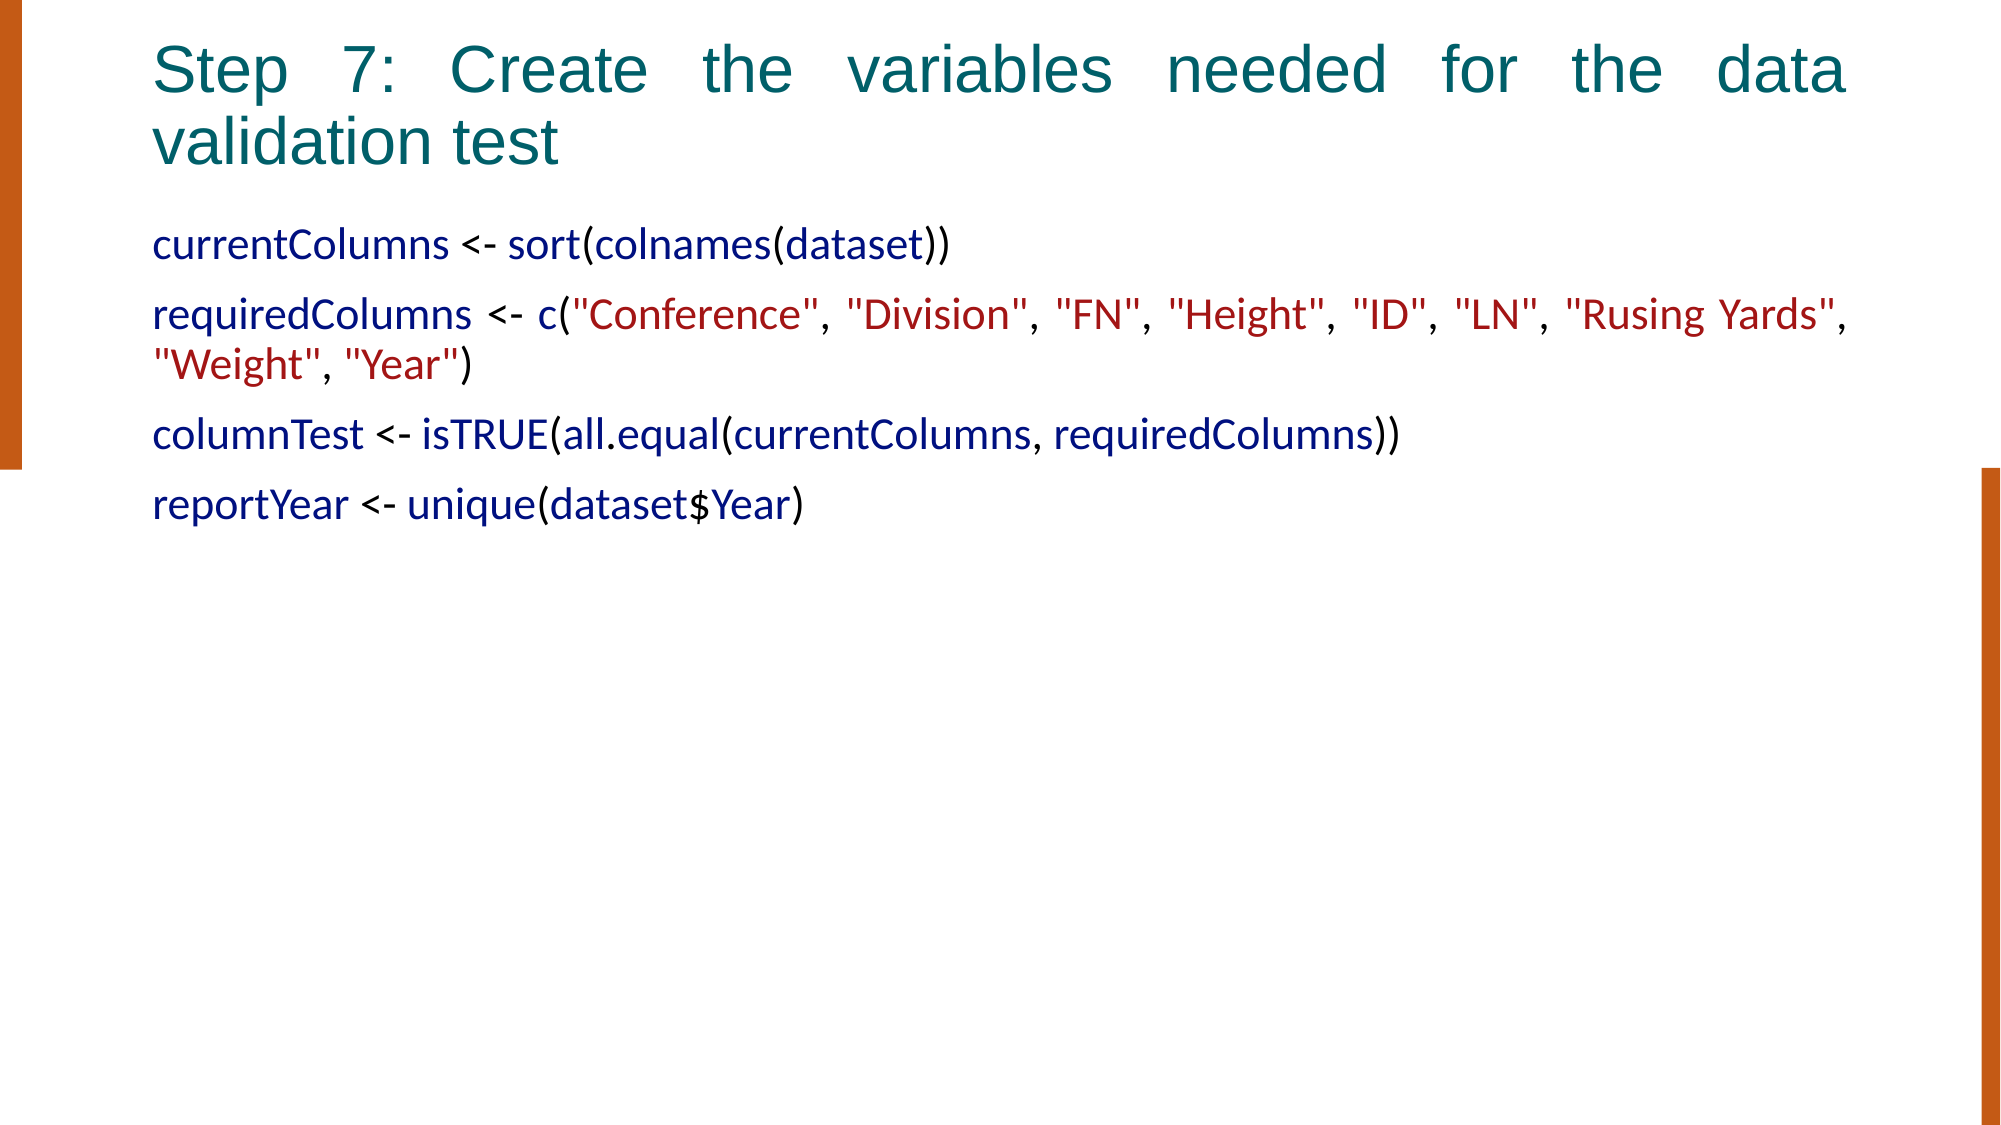

# Step 7: Create the variables needed for the data validation test
currentColumns <- sort(colnames(dataset))
requiredColumns <- c("Conference", "Division", "FN", "Height", "ID", "LN", "Rusing Yards", "Weight", "Year")
columnTest <- isTRUE(all.equal(currentColumns, requiredColumns))
reportYear <- unique(dataset$Year)